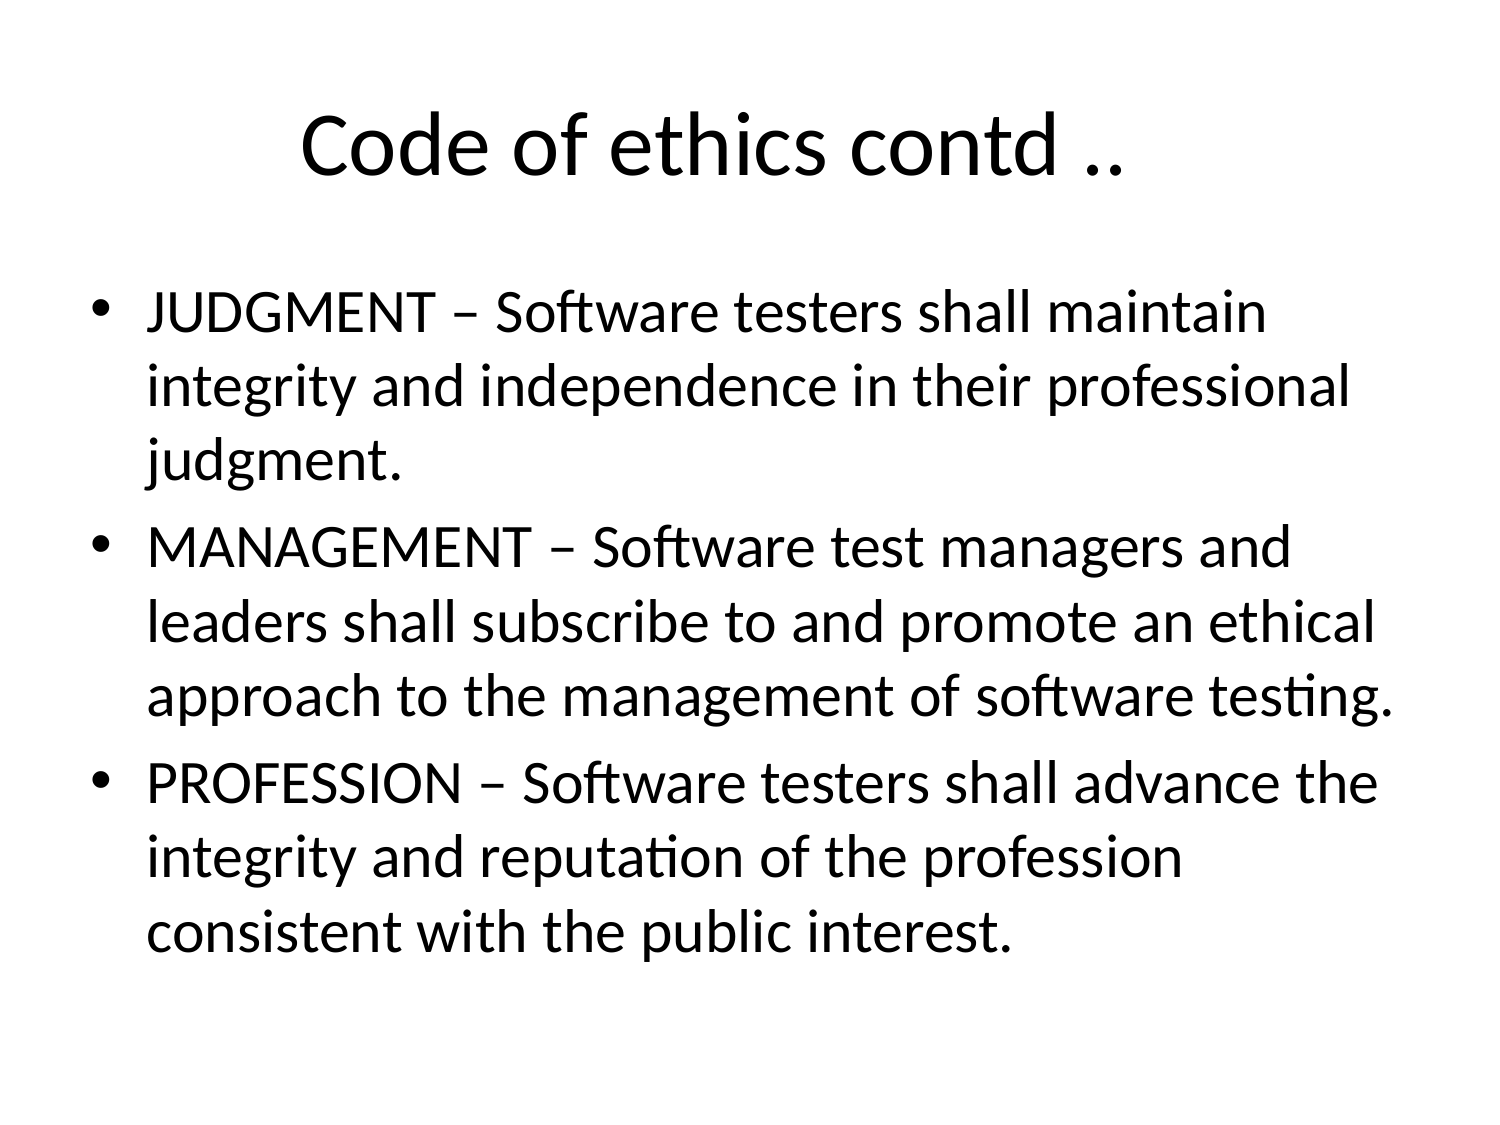

# Code of ethics contd ..
JUDGMENT – Software testers shall maintain integrity and independence in their professional judgment.
MANAGEMENT – Software test managers and leaders shall subscribe to and promote an ethical approach to the management of software testing.
PROFESSION – Software testers shall advance the integrity and reputation of the profession consistent with the public interest.